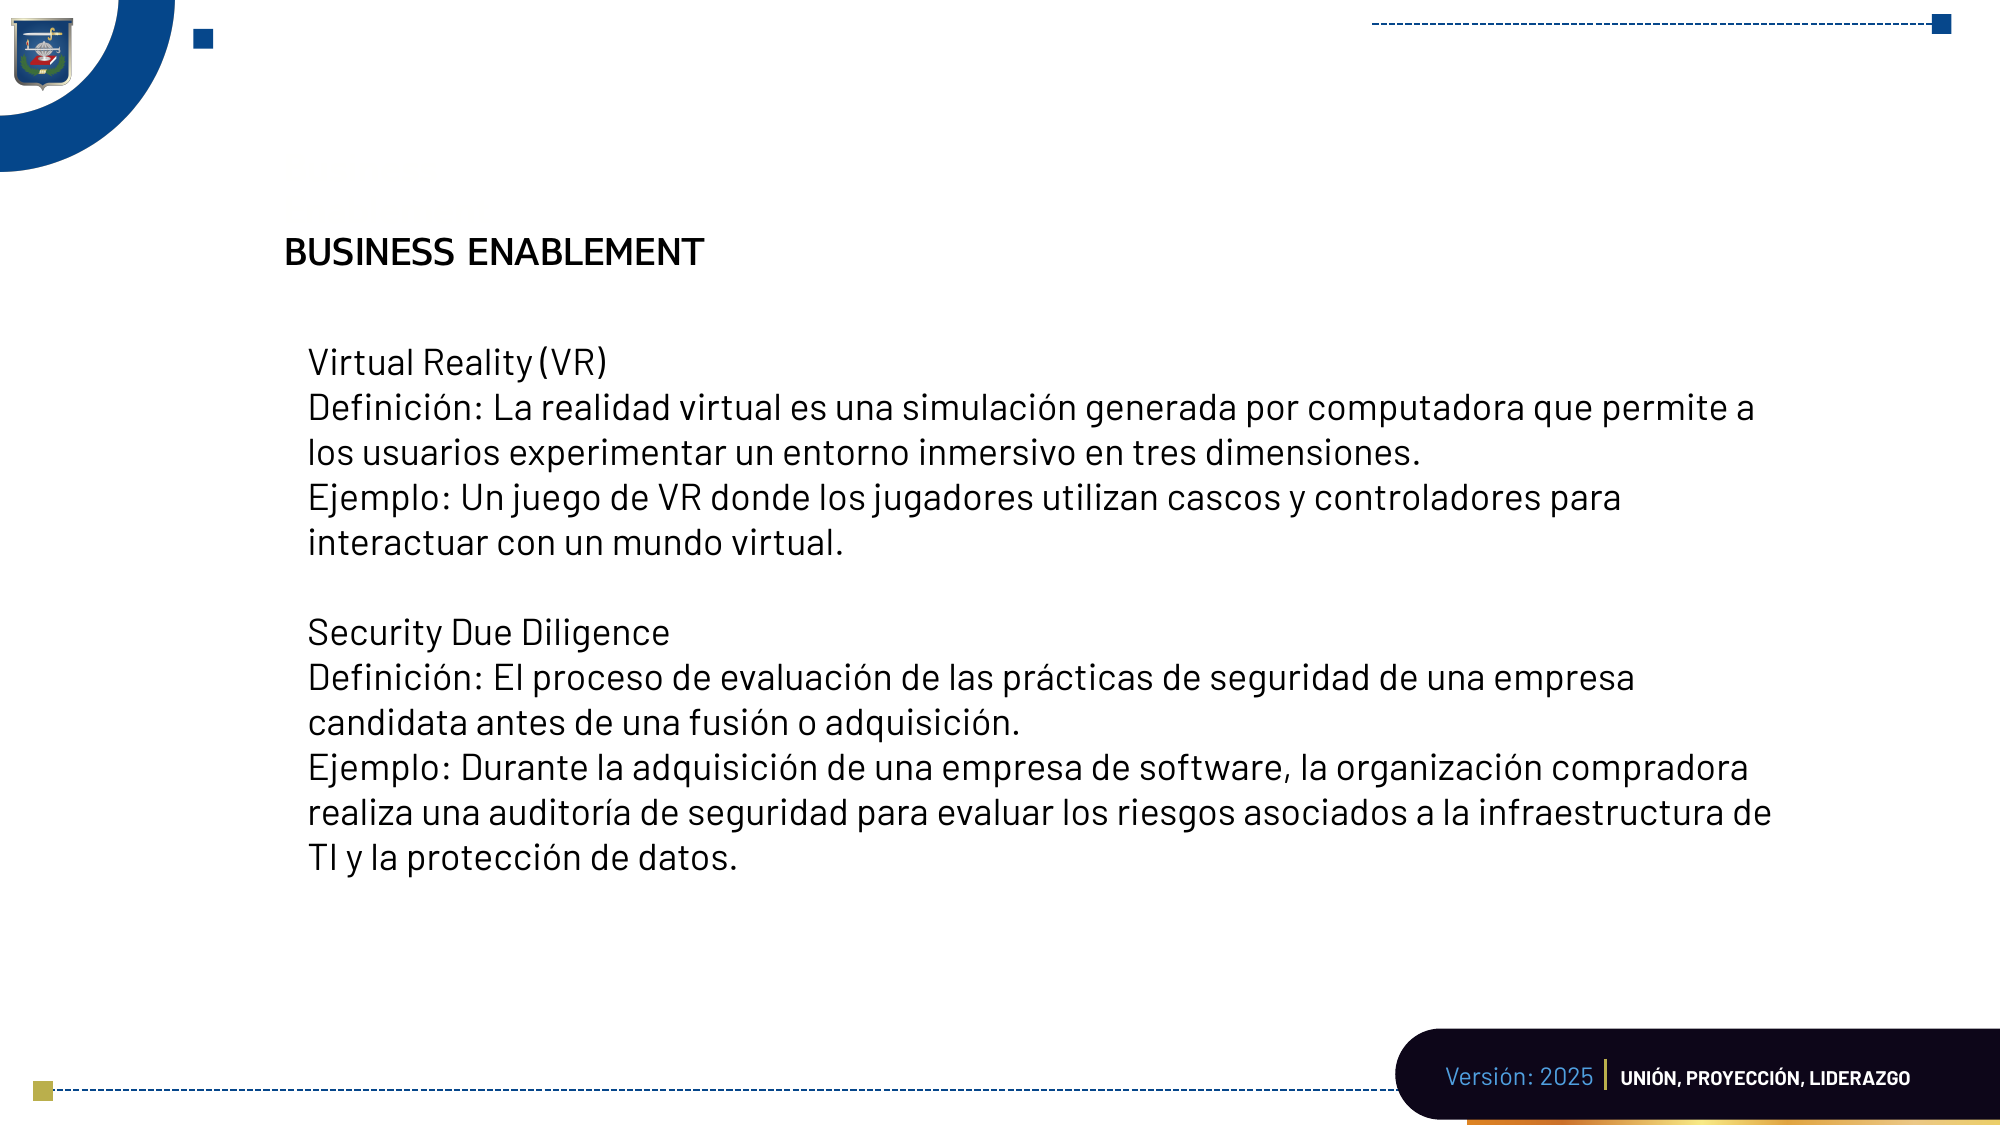

# Business Enablement BUSINESS ENABLEMENT
Virtual Reality (VR)
Definición: La realidad virtual es una simulación generada por computadora que permite a los usuarios experimentar un entorno inmersivo en tres dimensiones.
Ejemplo: Un juego de VR donde los jugadores utilizan cascos y controladores para interactuar con un mundo virtual.

Security Due Diligence
Definición: El proceso de evaluación de las prácticas de seguridad de una empresa candidata antes de una fusión o adquisición.
Ejemplo: Durante la adquisición de una empresa de software, la organización compradora realiza una auditoría de seguridad para evaluar los riesgos asociados a la infraestructura de TI y la protección de datos.